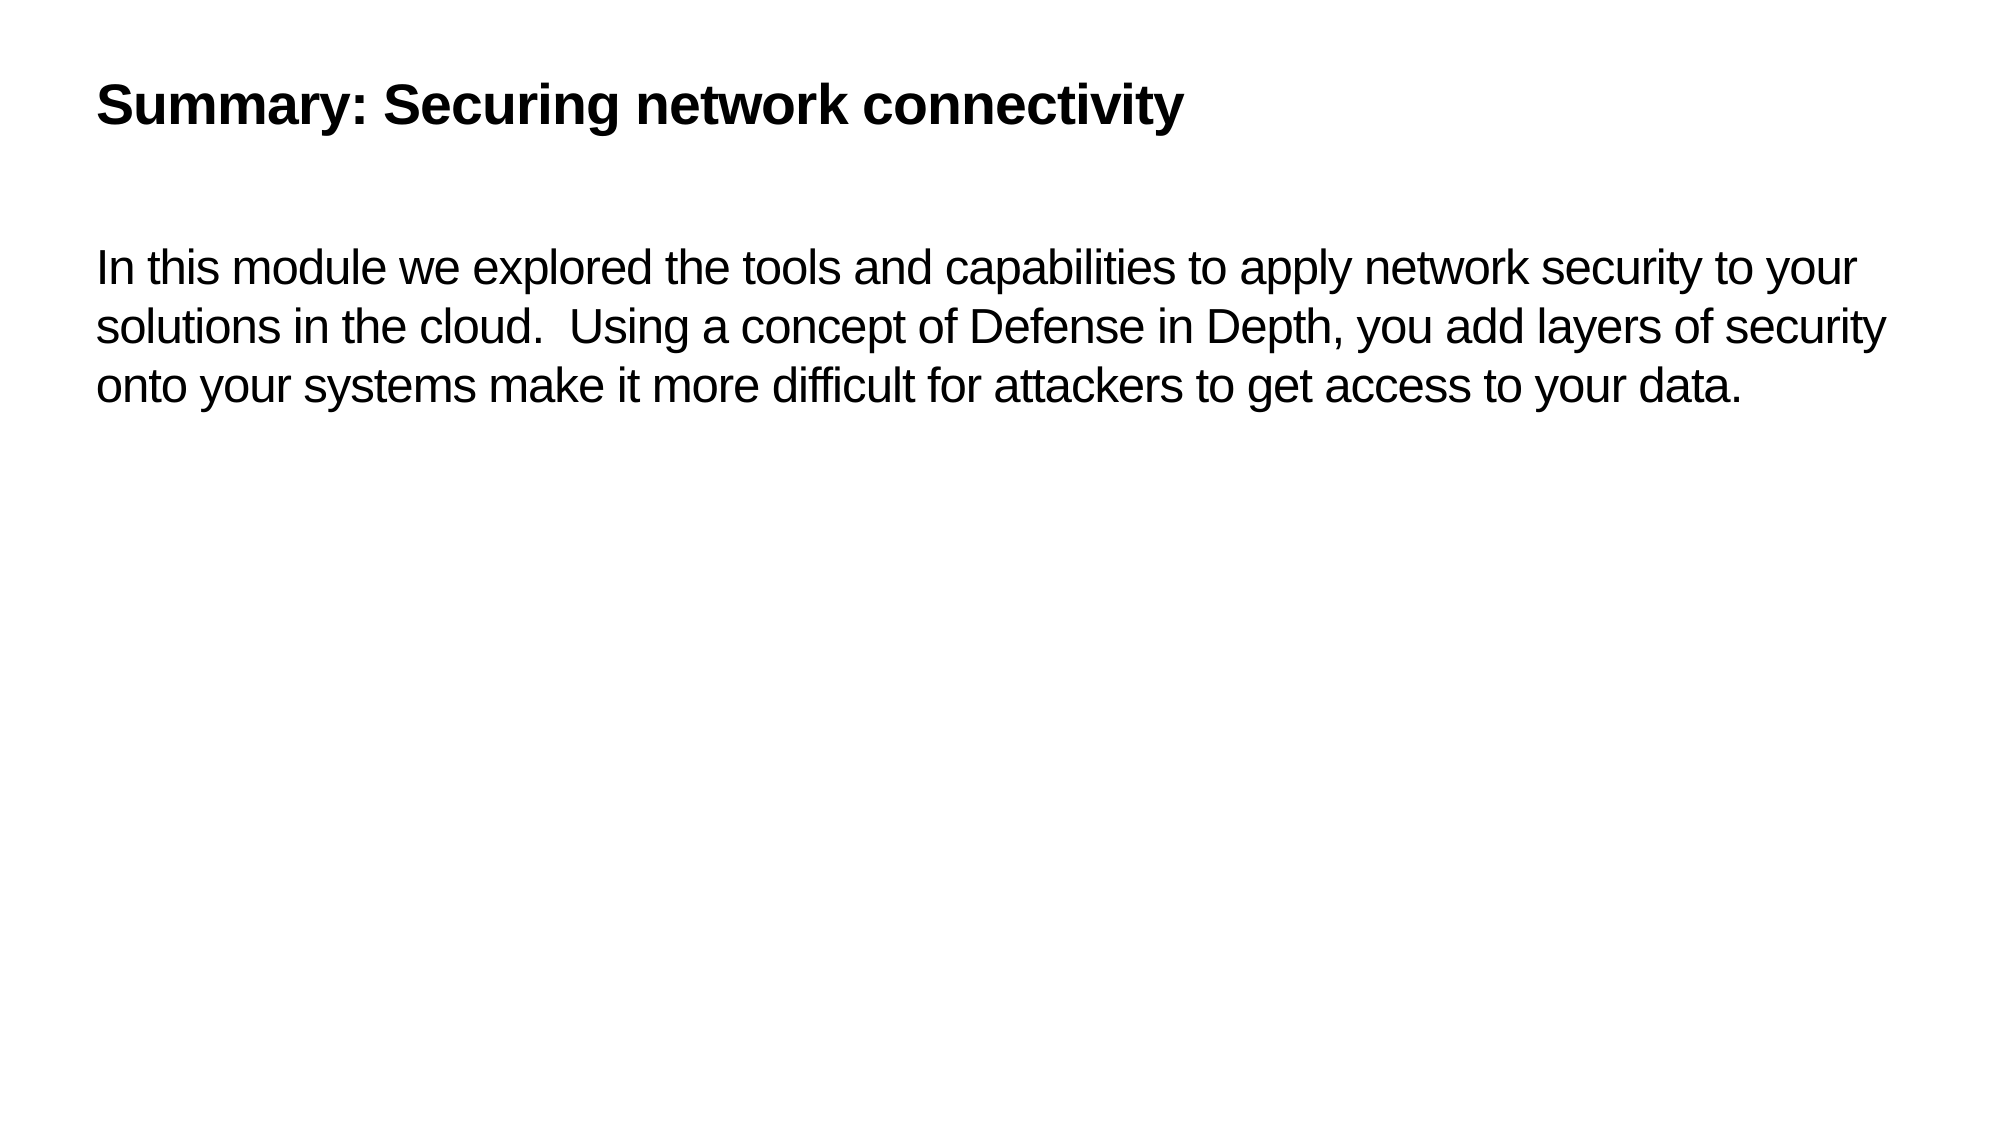

# Summary: Securing network connectivity
In this module we explored the tools and capabilities to apply network security to your solutions in the cloud.  Using a concept of Defense in Depth, you add layers of security onto your systems make it more difficult for attackers to get access to your data.